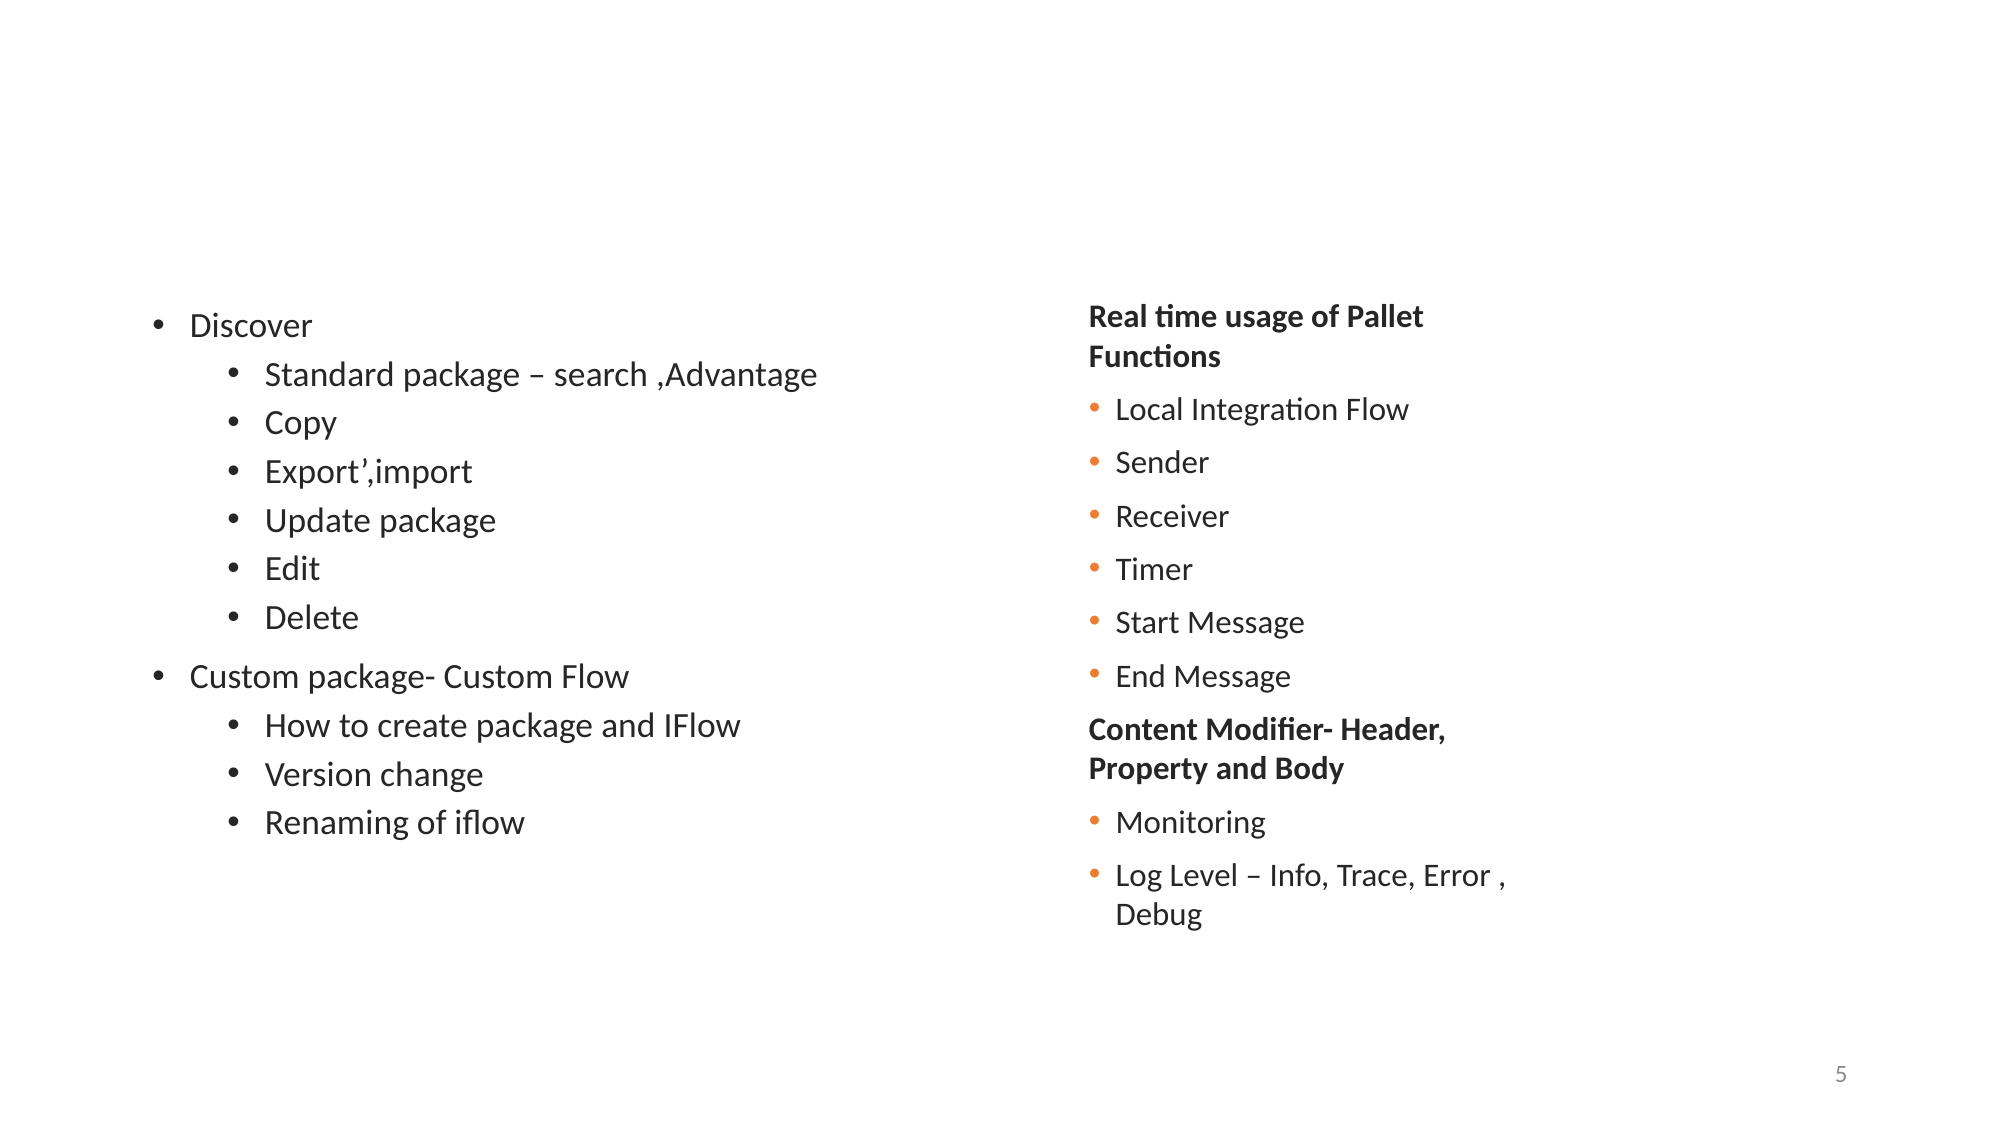

#
Real time usage of Pallet Functions
Local Integration Flow
Sender
Receiver
Timer
Start Message
End Message
Content Modifier- Header, Property and Body
Monitoring
Log Level – Info, Trace, Error , Debug

Discover
Standard package – search ,Advantage
Copy
Export’,import
Update package
Edit
Delete
Custom package- Custom Flow
How to create package and IFlow
Version change
Renaming of iflow

5